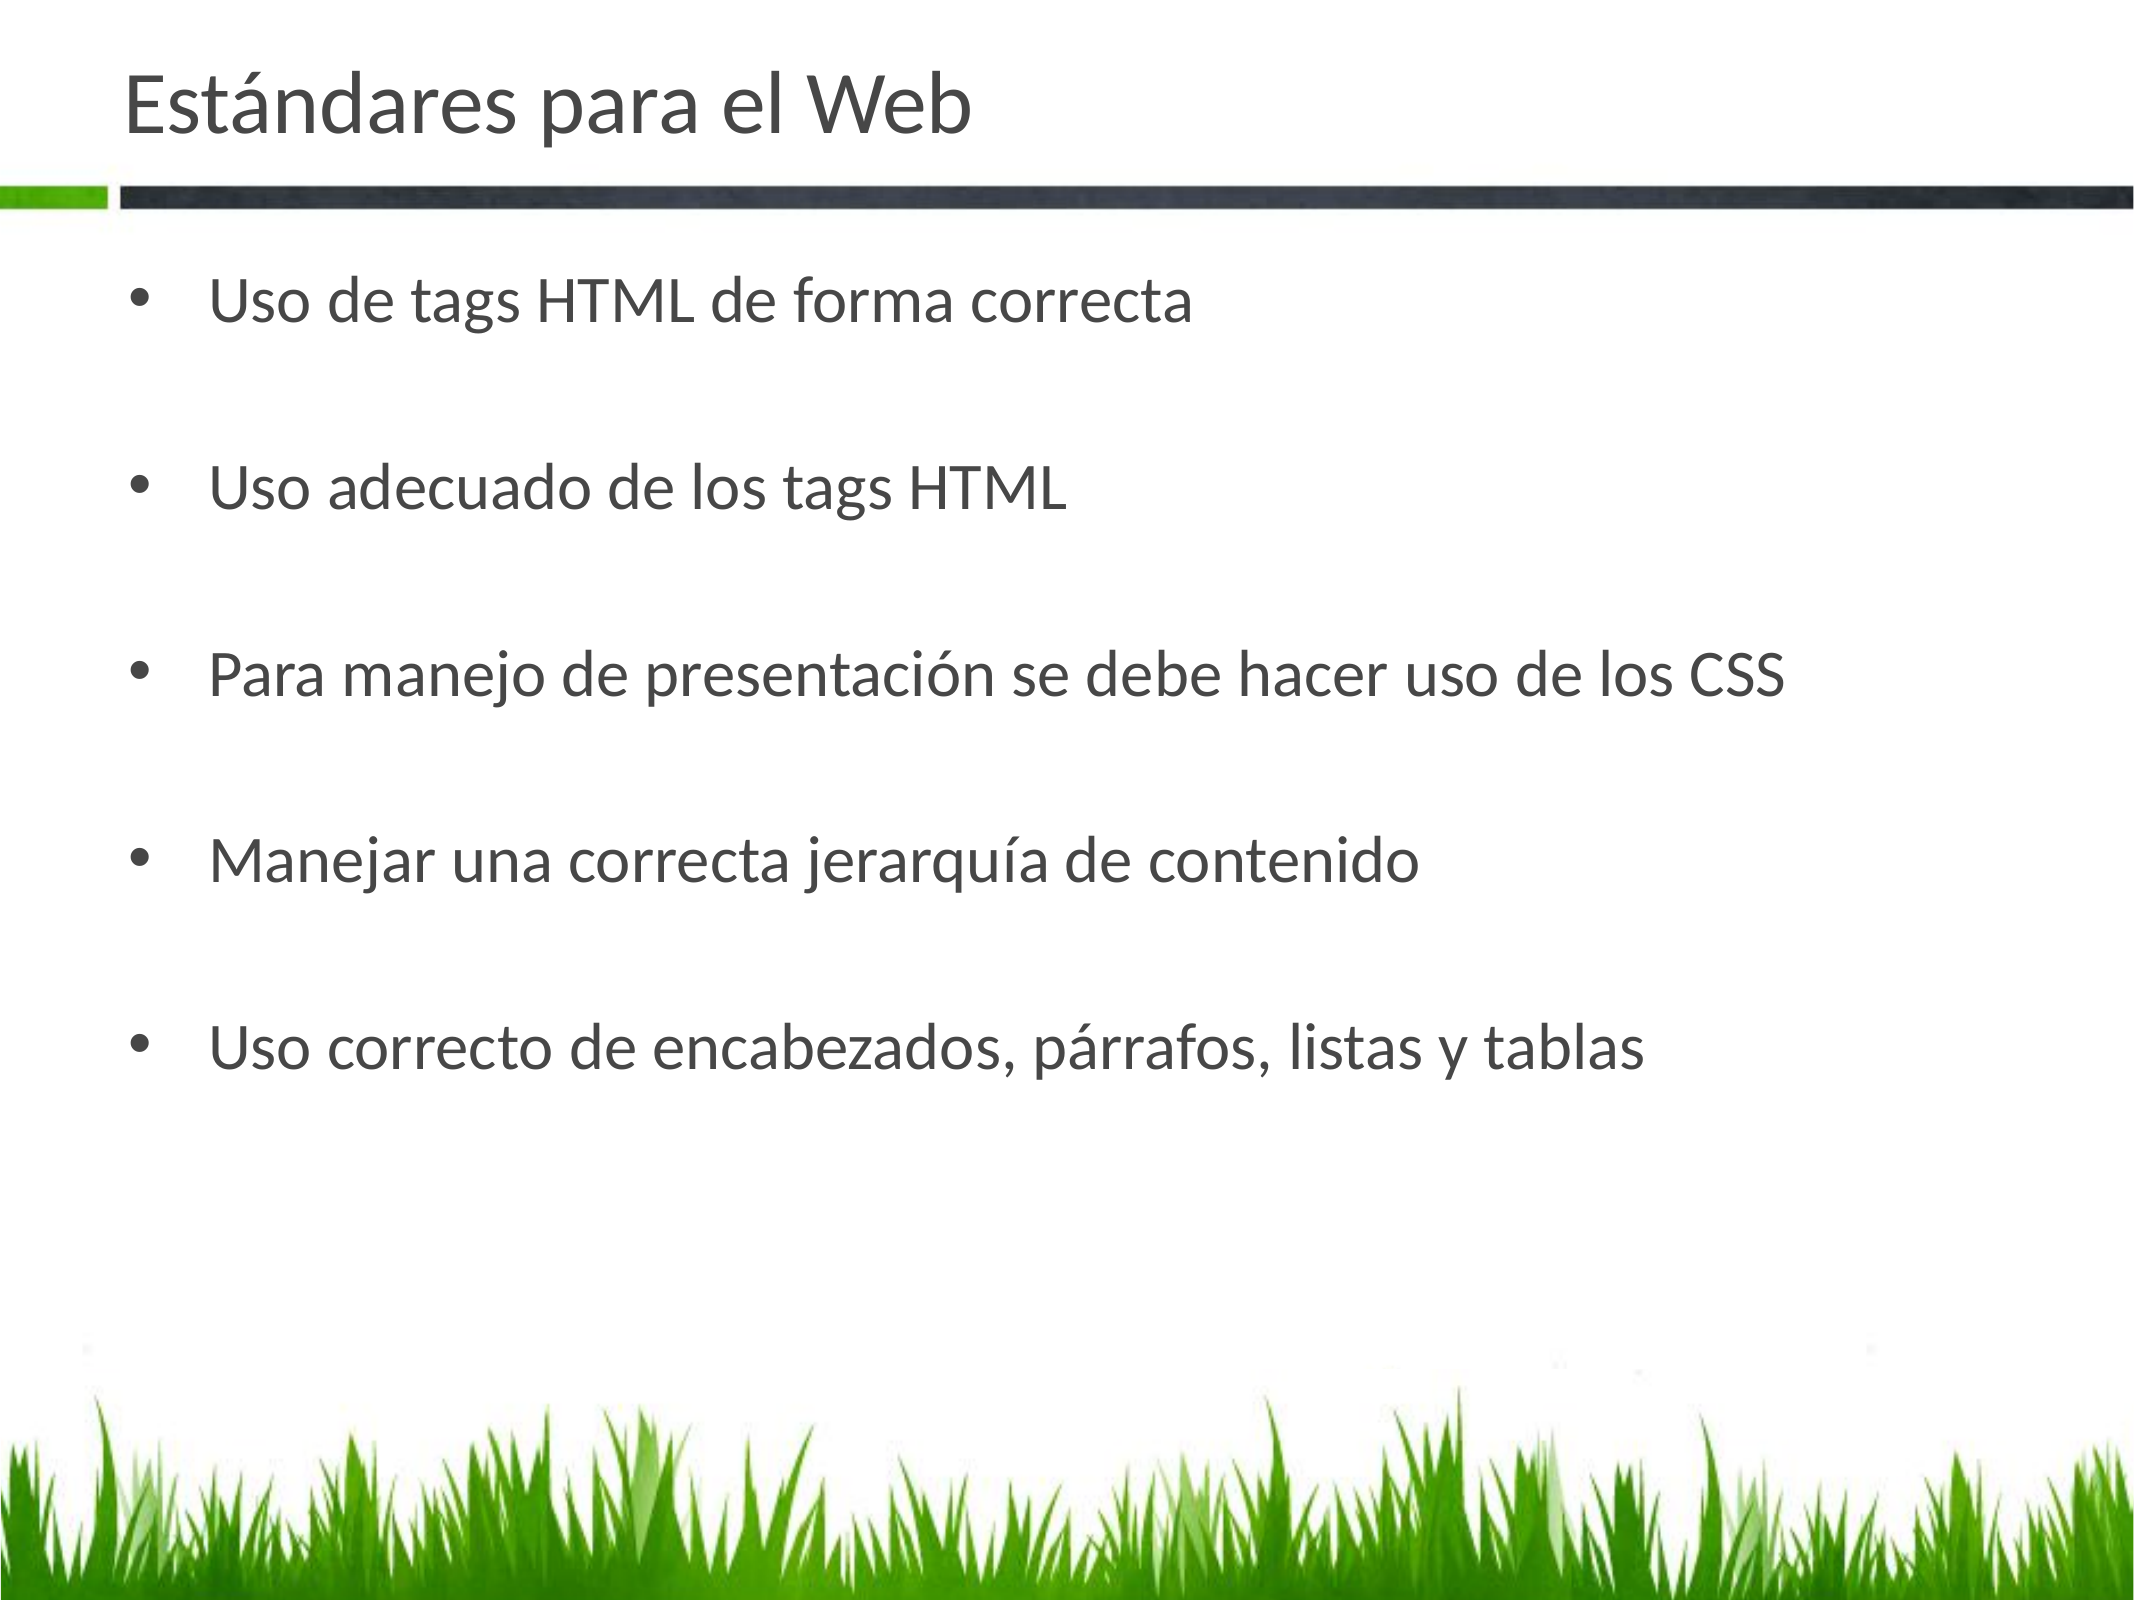

# Estándares para el Web
Uso de tags HTML de forma correcta

Uso adecuado de los tags HTML

Para manejo de presentación se debe hacer uso de los CSS

Manejar una correcta jerarquía de contenido

Uso correcto de encabezados, párrafos, listas y tablas